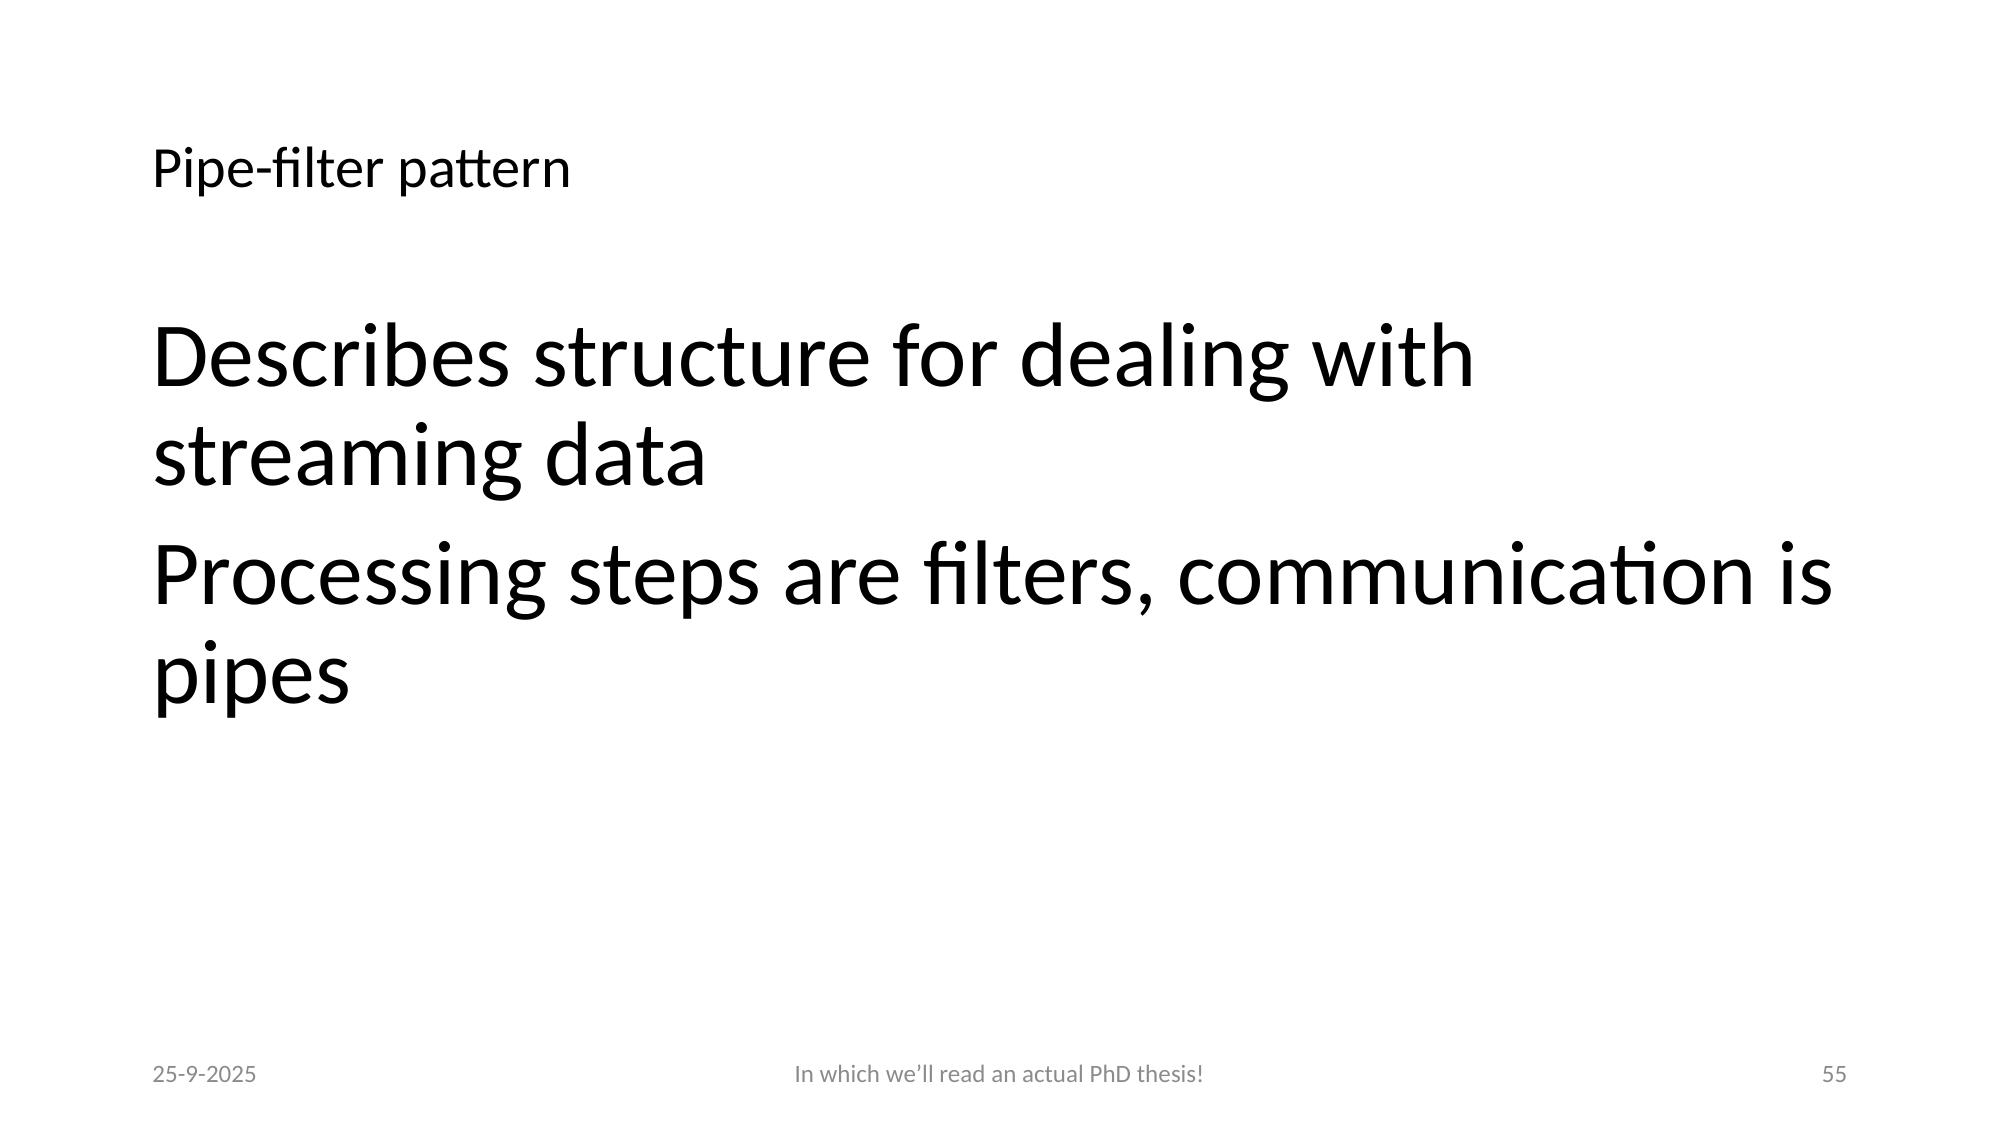

# Pipe-filter pattern
Describes structure for dealing with streaming data
Processing steps are filters, communication is pipes
25-9-2025
In which we’ll read an actual PhD thesis!
55